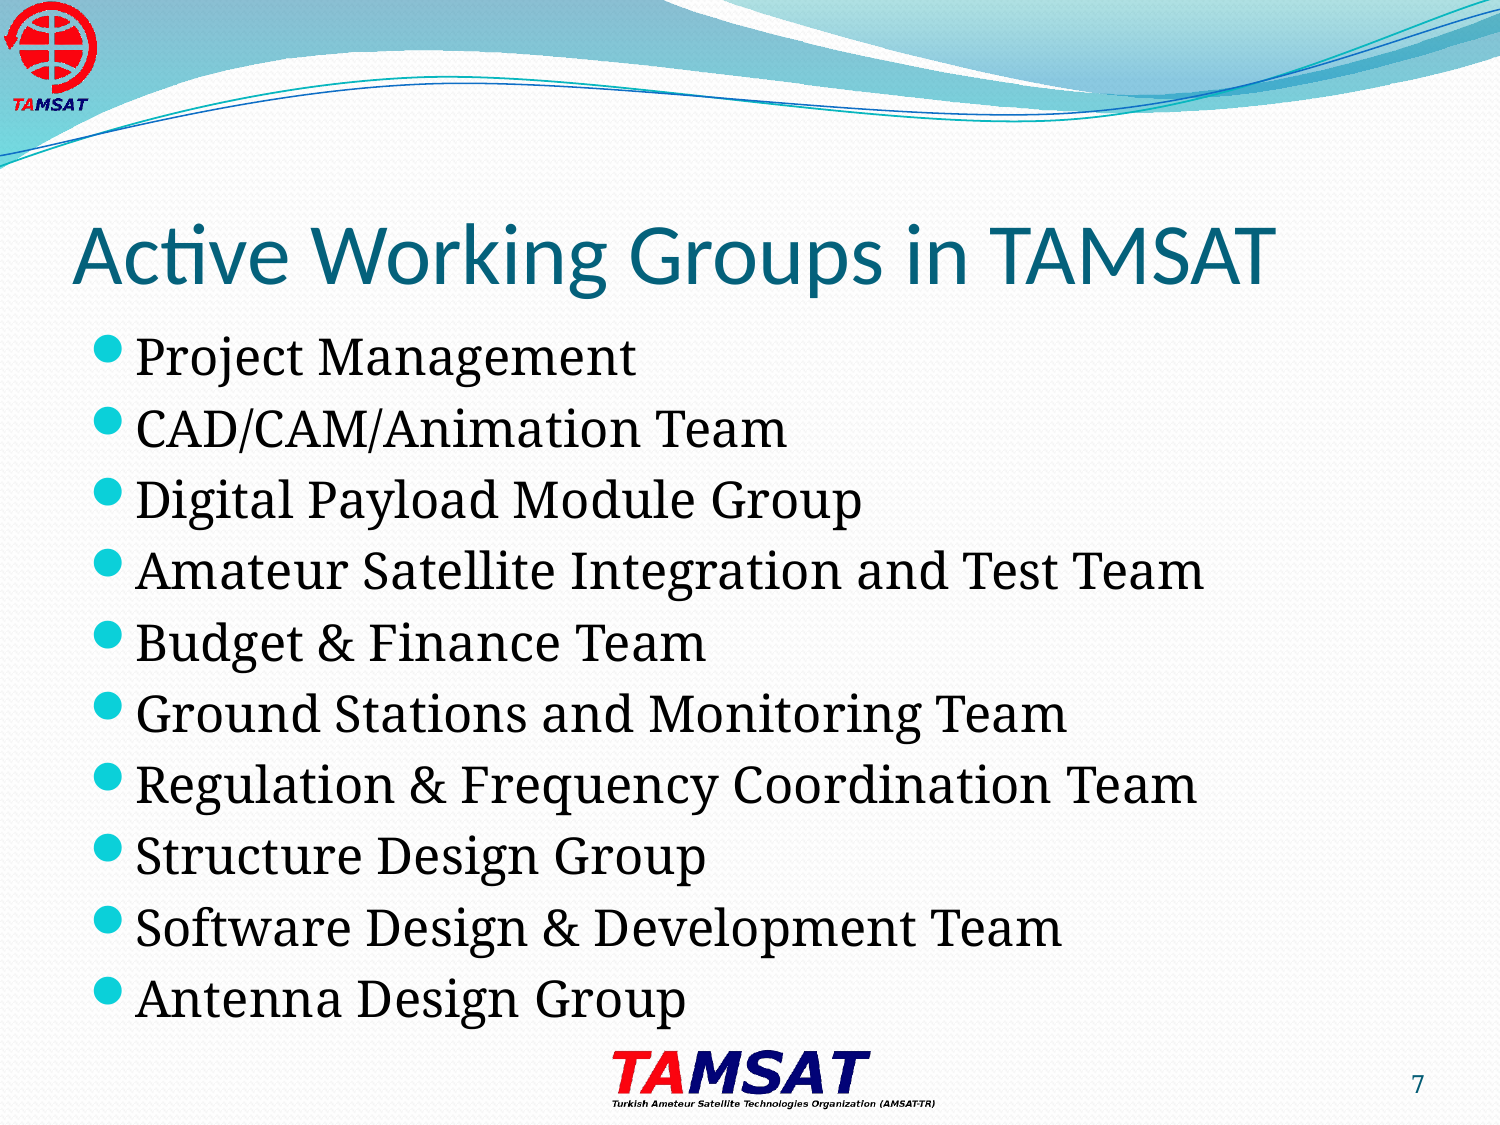

# Active Working Groups in TAMSAT
Project Management
CAD/CAM/Animation Team
Digital Payload Module Group
Amateur Satellite Integration and Test Team
Budget & Finance Team
Ground Stations and Monitoring Team
Regulation & Frequency Coordination Team
Structure Design Group
Software Design & Development Team
Antenna Design Group

7